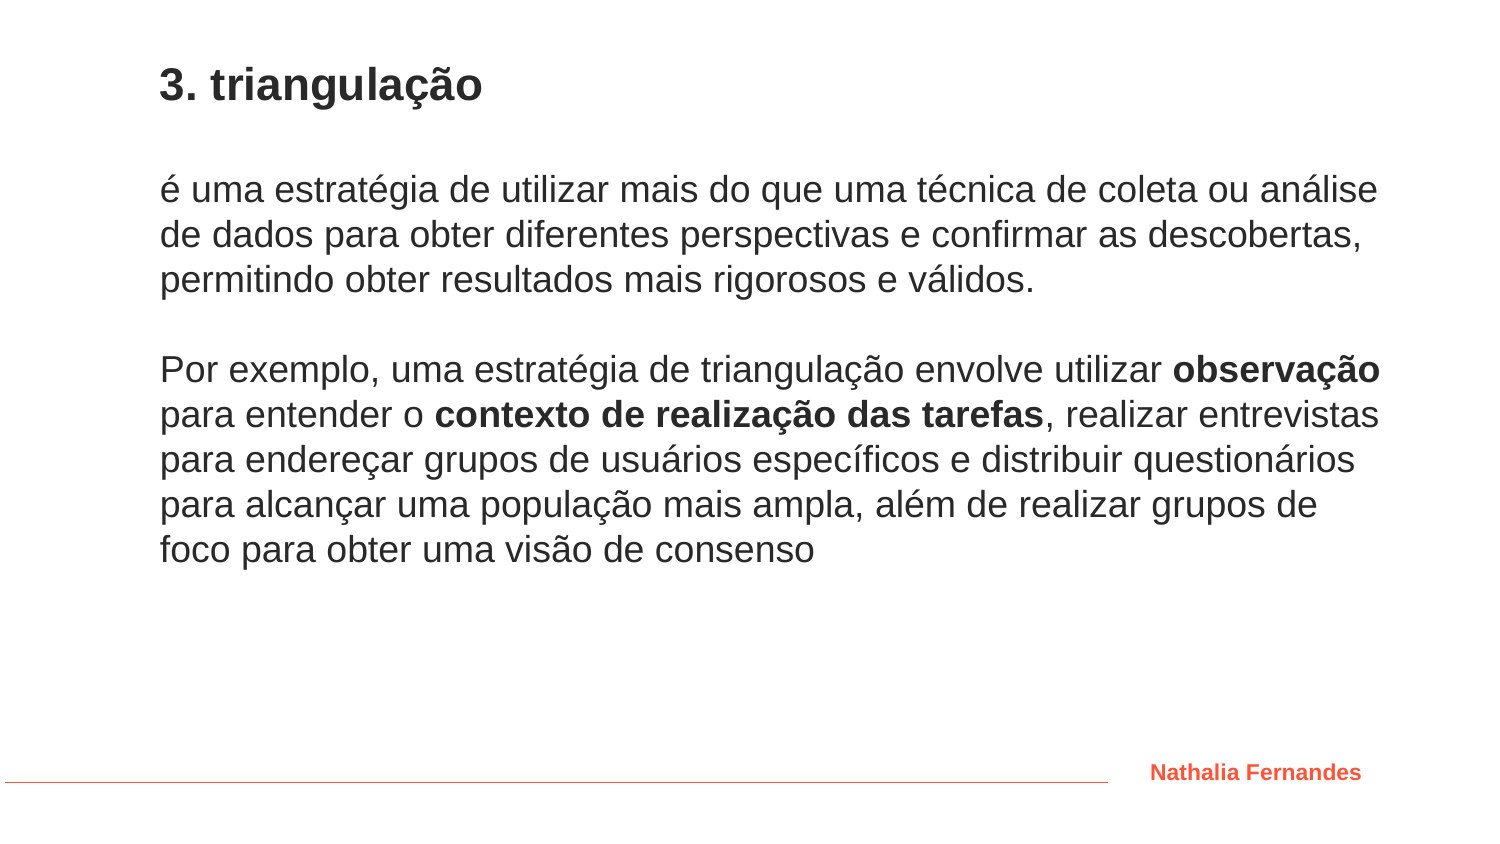

3. triangulação

é uma estratégia de utilizar mais do que uma técnica de coleta ou análise de dados para obter diferentes perspectivas e confirmar as descobertas, permitindo obter resultados mais rigorosos e válidos.

Por exemplo, uma estratégia de triangulação envolve utilizar observação para entender o contexto de realização das tarefas, realizar entrevistas para endereçar grupos de usuários específicos e distribuir questionários para alcançar uma população mais ampla, além de realizar grupos de foco para obter uma visão de consenso
Nathalia Fernandes